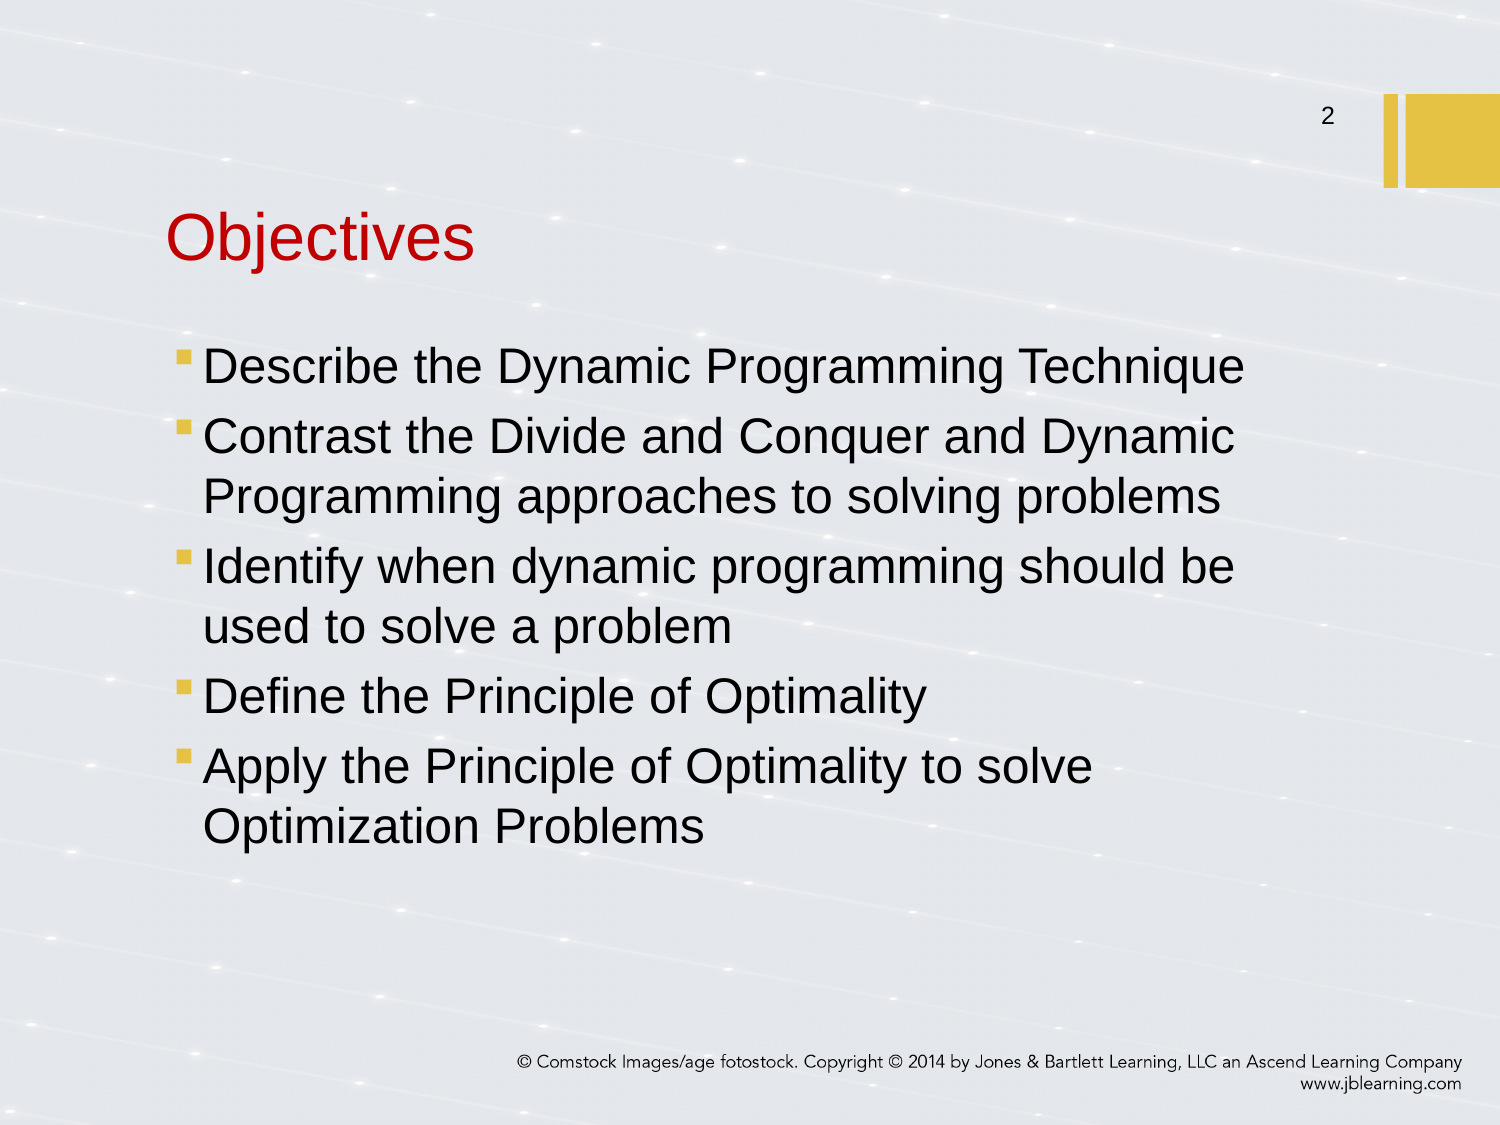

2
# Objectives
Describe the Dynamic Programming Technique
Contrast the Divide and Conquer and Dynamic Programming approaches to solving problems
Identify when dynamic programming should be used to solve a problem
Define the Principle of Optimality
Apply the Principle of Optimality to solve Optimization Problems